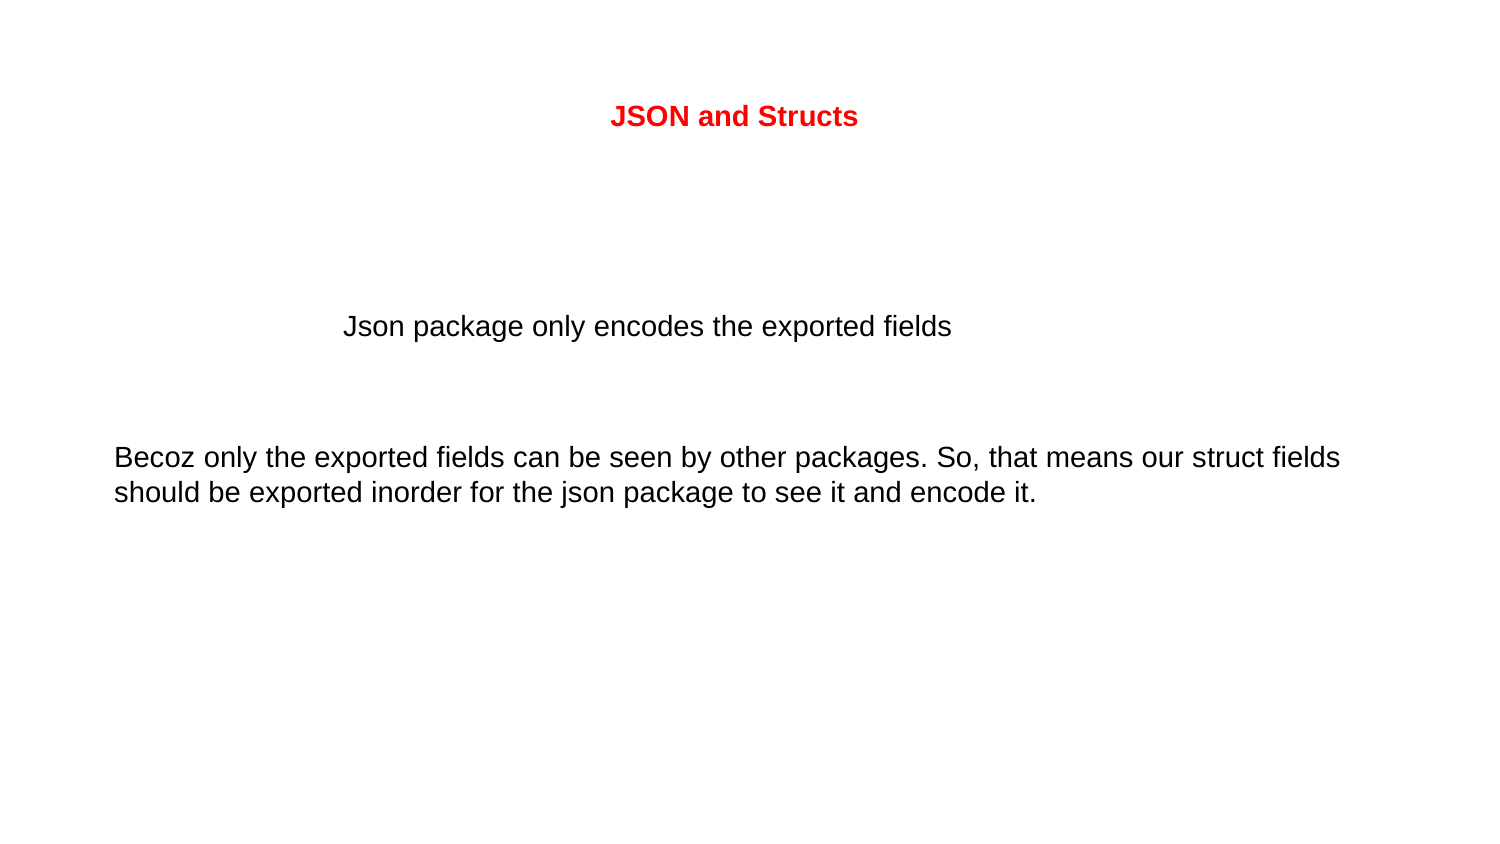

JSON and Structs
Json package only encodes the exported fields
Becoz only the exported fields can be seen by other packages. So, that means our struct fields should be exported inorder for the json package to see it and encode it.